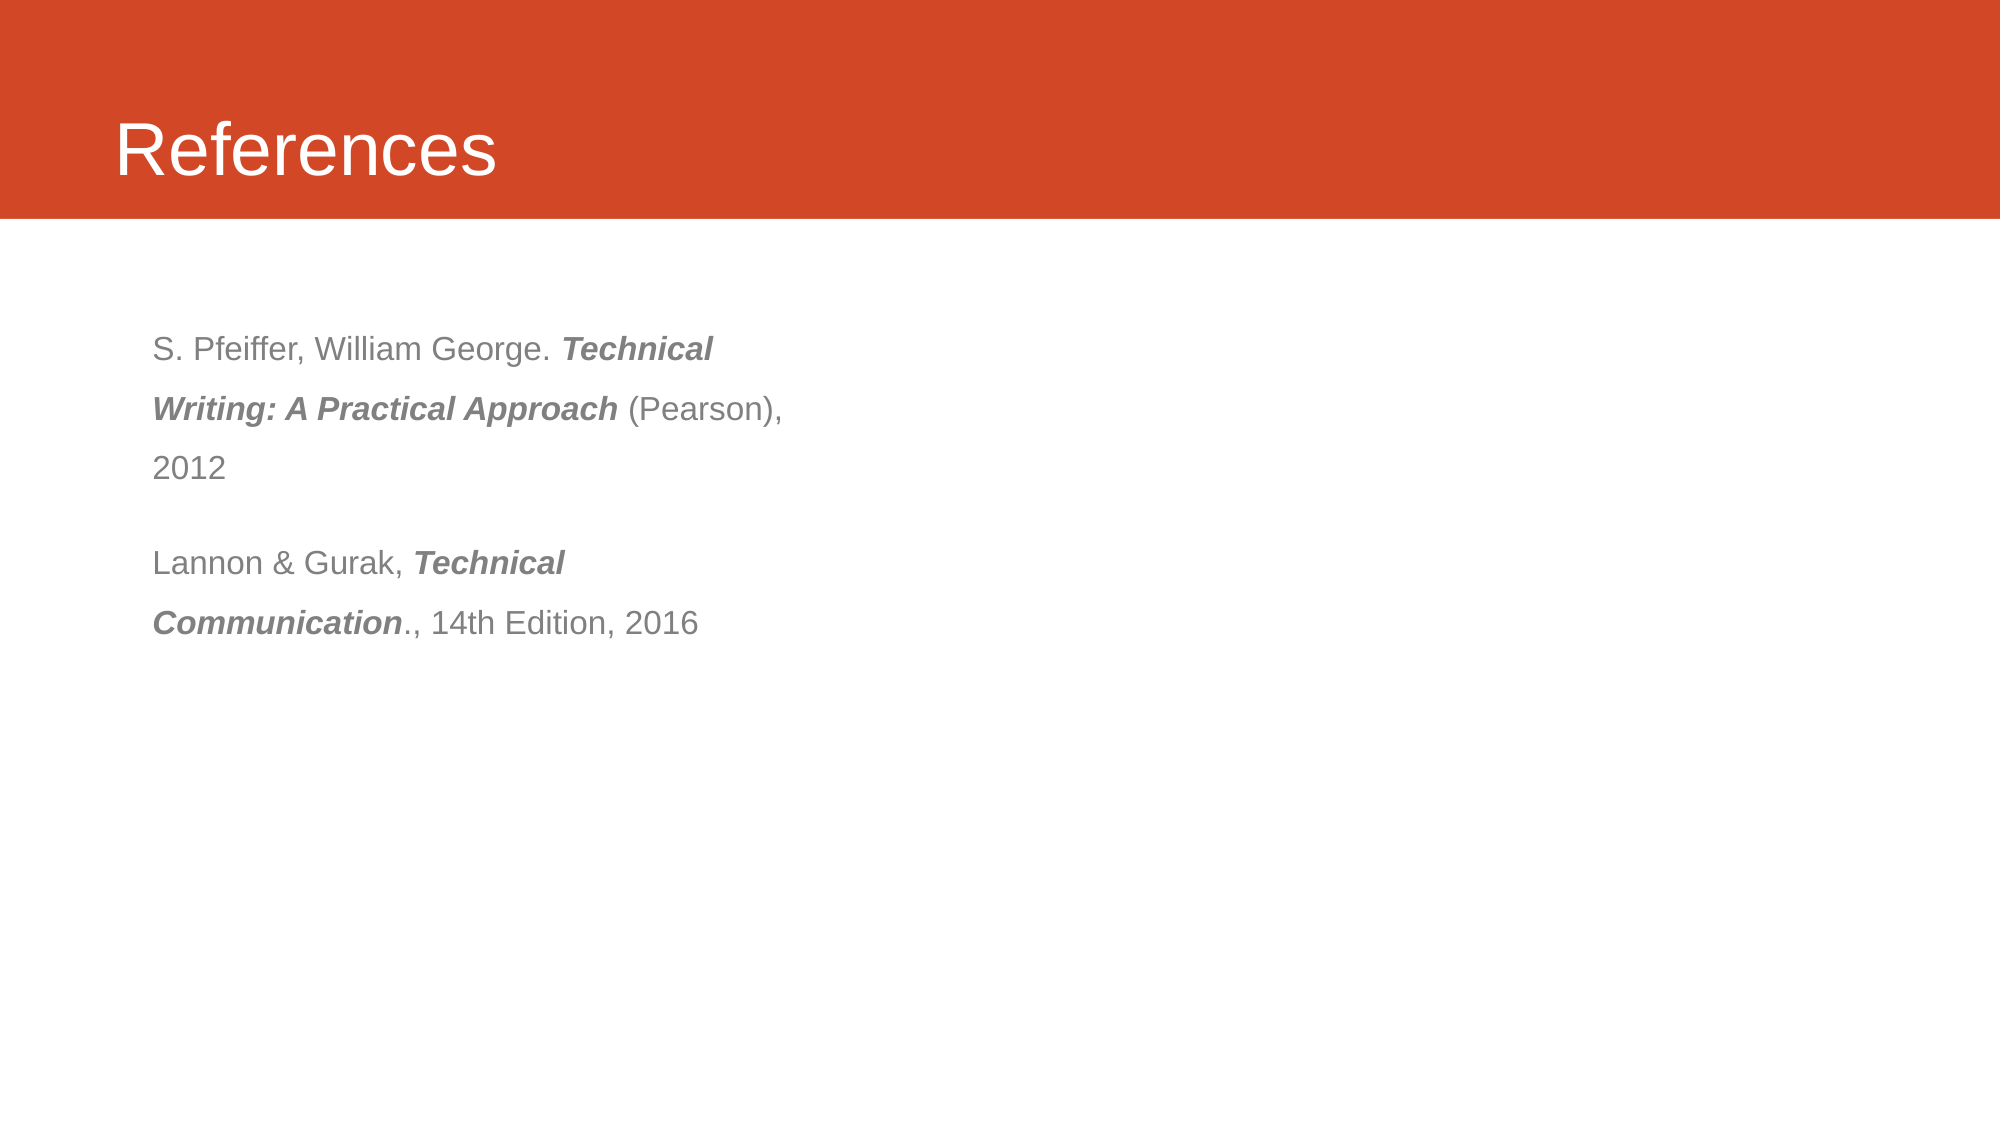

# References
S. Pfeiffer, William George. Technical Writing: A Practical Approach (Pearson), 2012
Lannon & Gurak, Technical Communication., 14th Edition, 2016